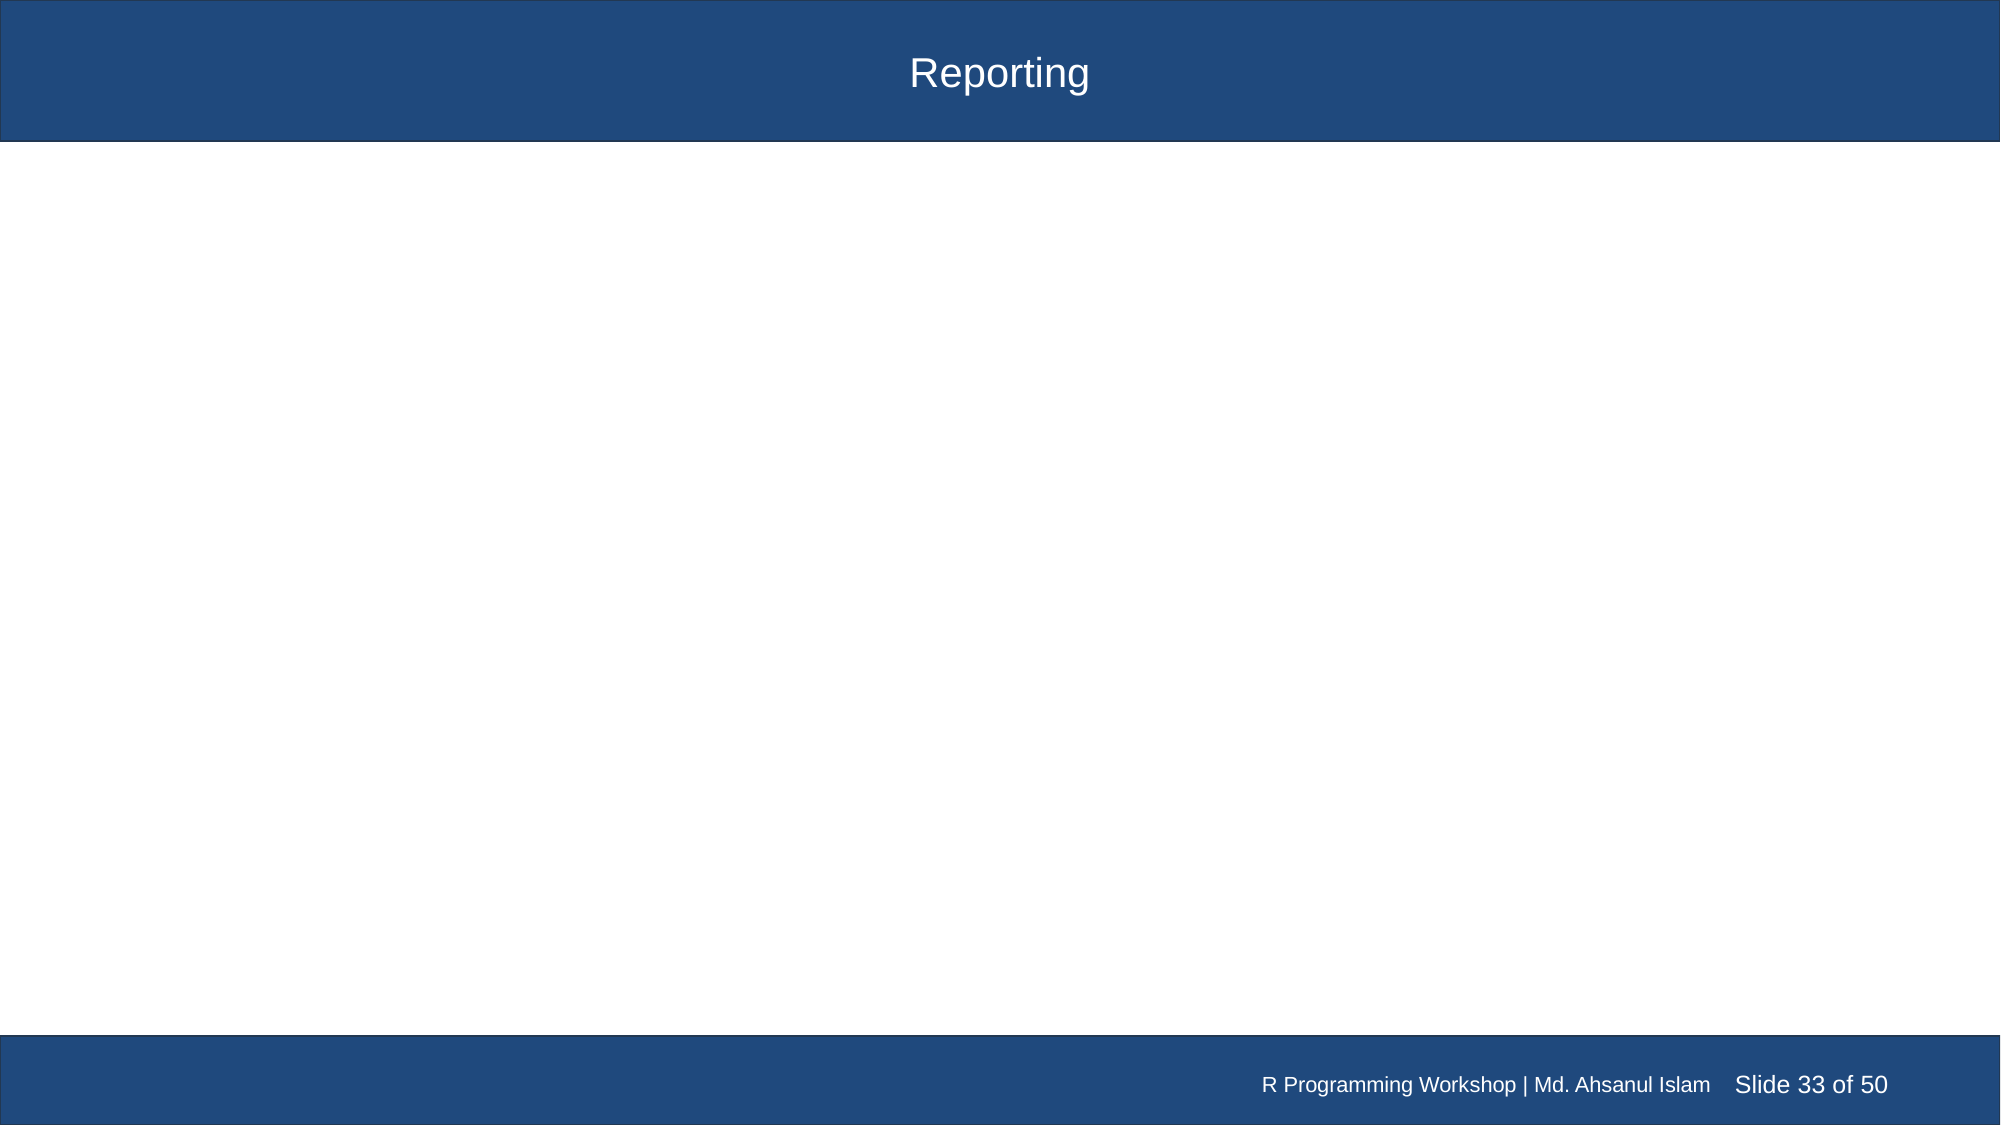

Reporting
R Programming Workshop | Md. Ahsanul Islam
Slide 33 of 50